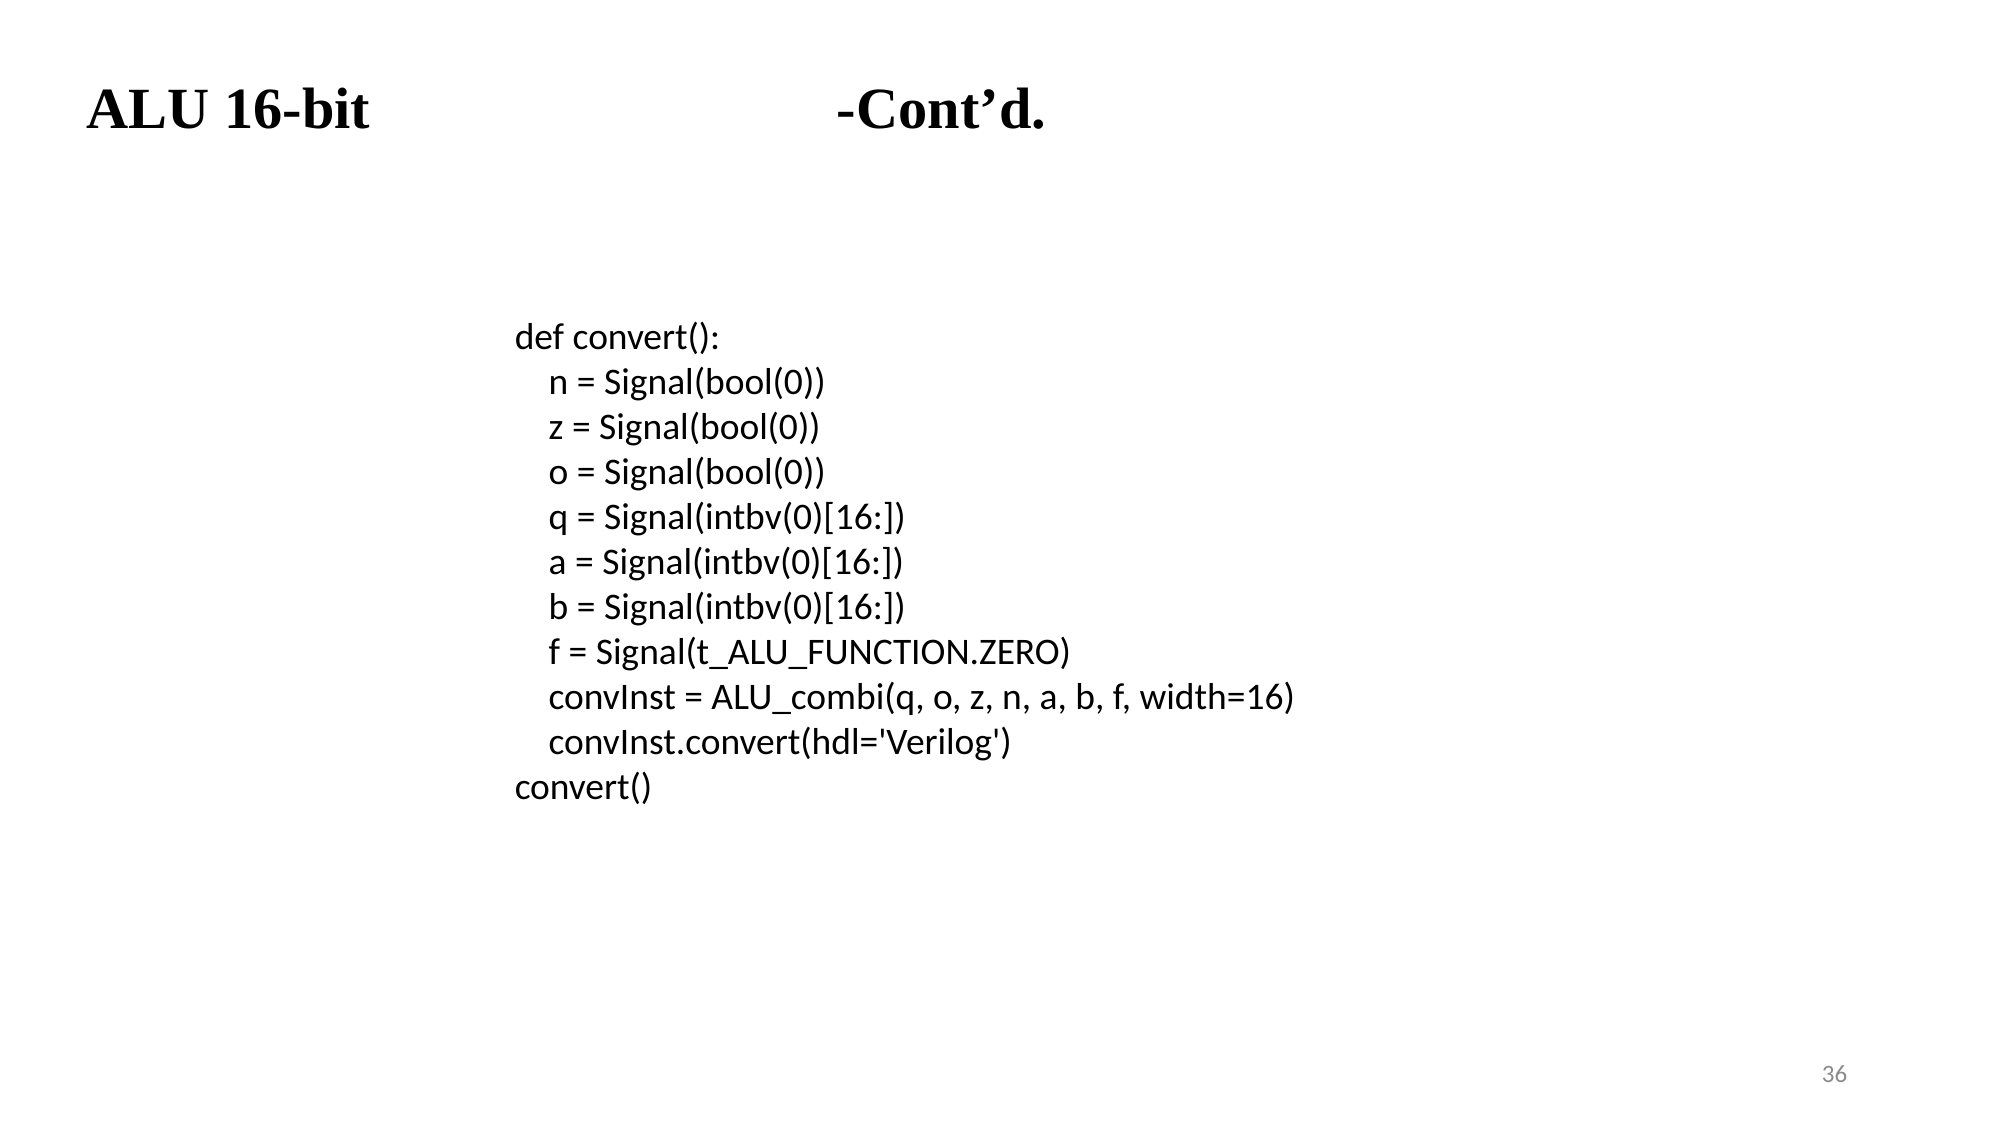

ALU 16-bit				-Cont’d.
def convert():
    n = Signal(bool(0))
    z = Signal(bool(0))
    o = Signal(bool(0))
    q = Signal(intbv(0)[16:])
    a = Signal(intbv(0)[16:])
    b = Signal(intbv(0)[16:])
    f = Signal(t_ALU_FUNCTION.ZERO)
    convInst = ALU_combi(q, o, z, n, a, b, f, width=16)
    convInst.convert(hdl='Verilog')
convert()
36